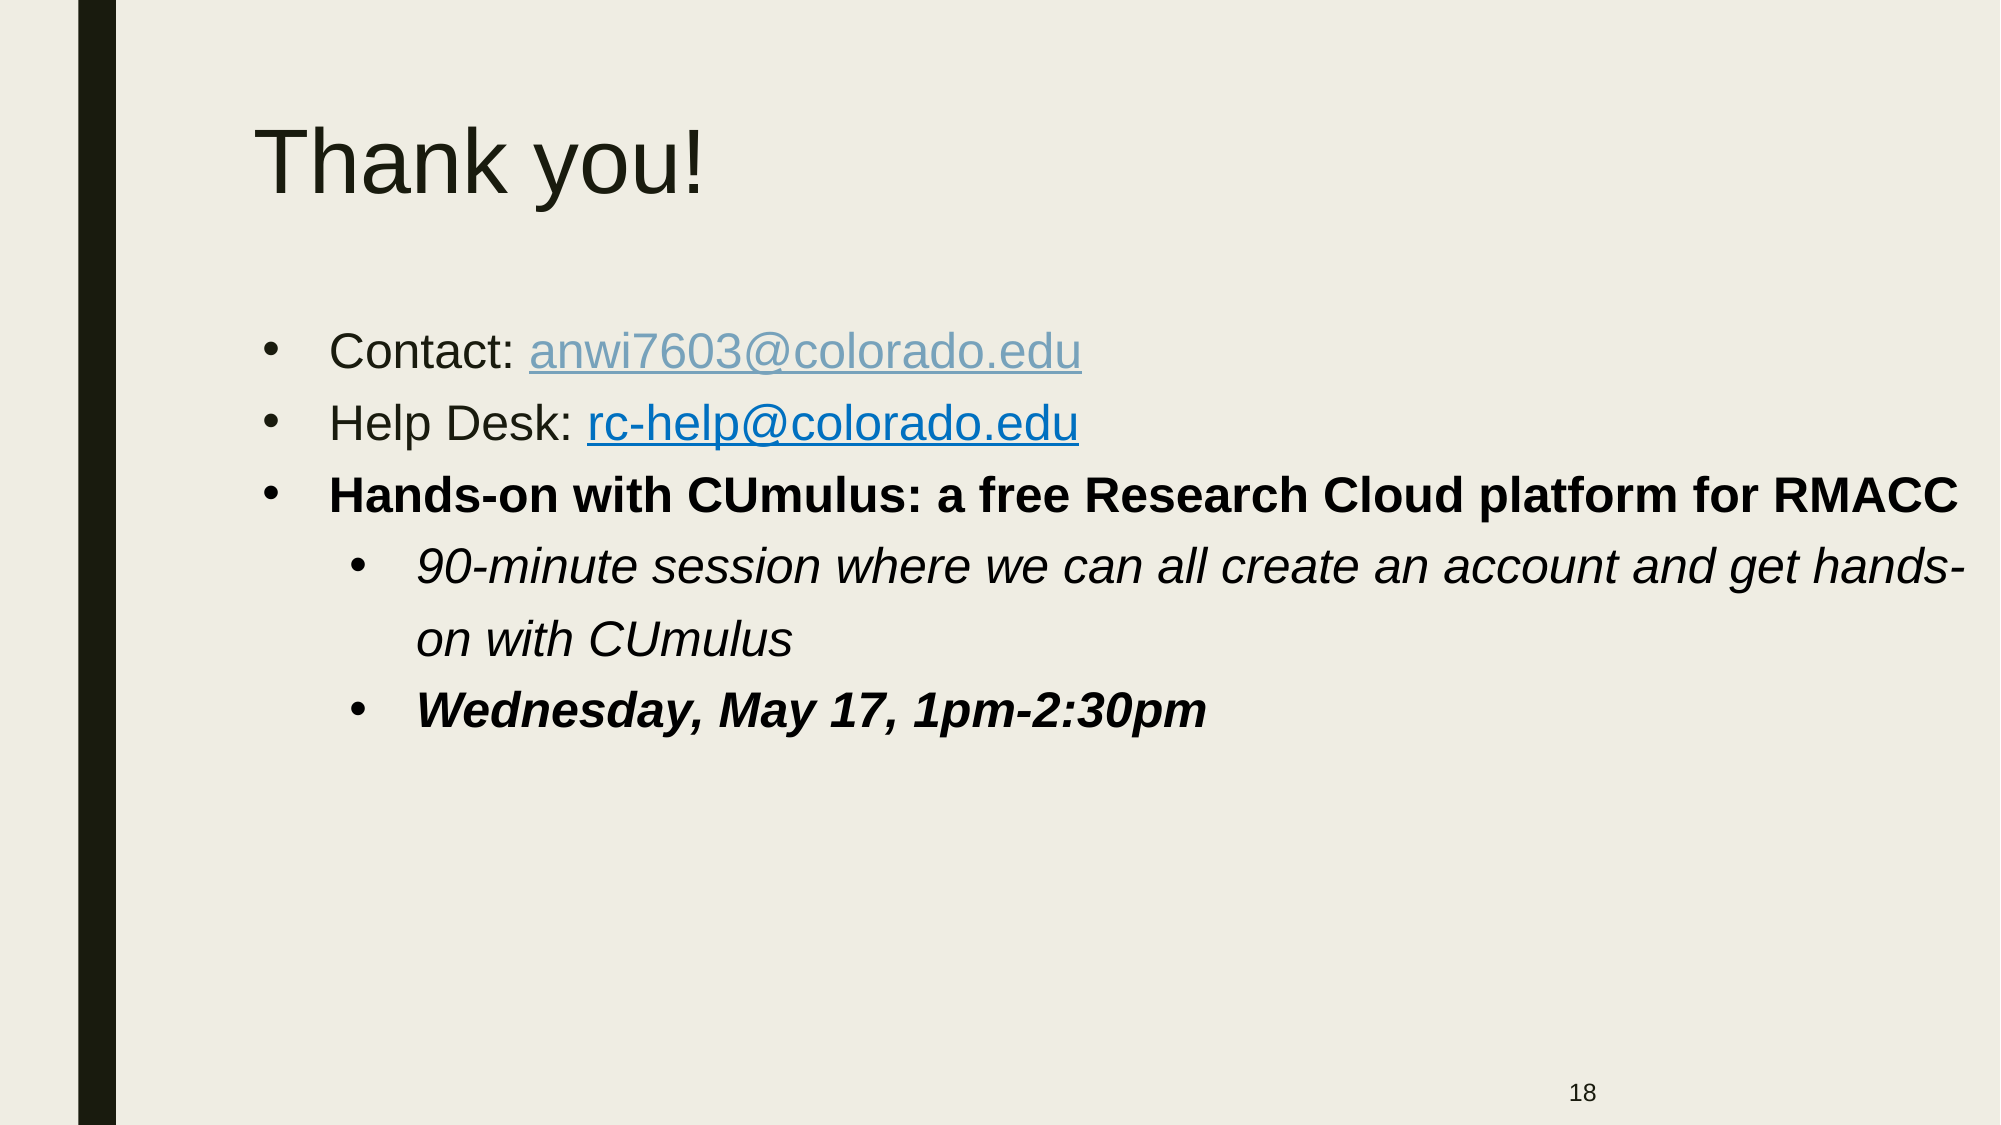

# Thank you!

Contact: anwi7603@colorado.edu
Help Desk: rc-help@colorado.edu
Hands-on with CUmulus: a free Research Cloud platform for RMACC
90-minute session where we can all create an account and get hands-on with CUmulus
Wednesday, May 17, 1pm-2:30pm
18